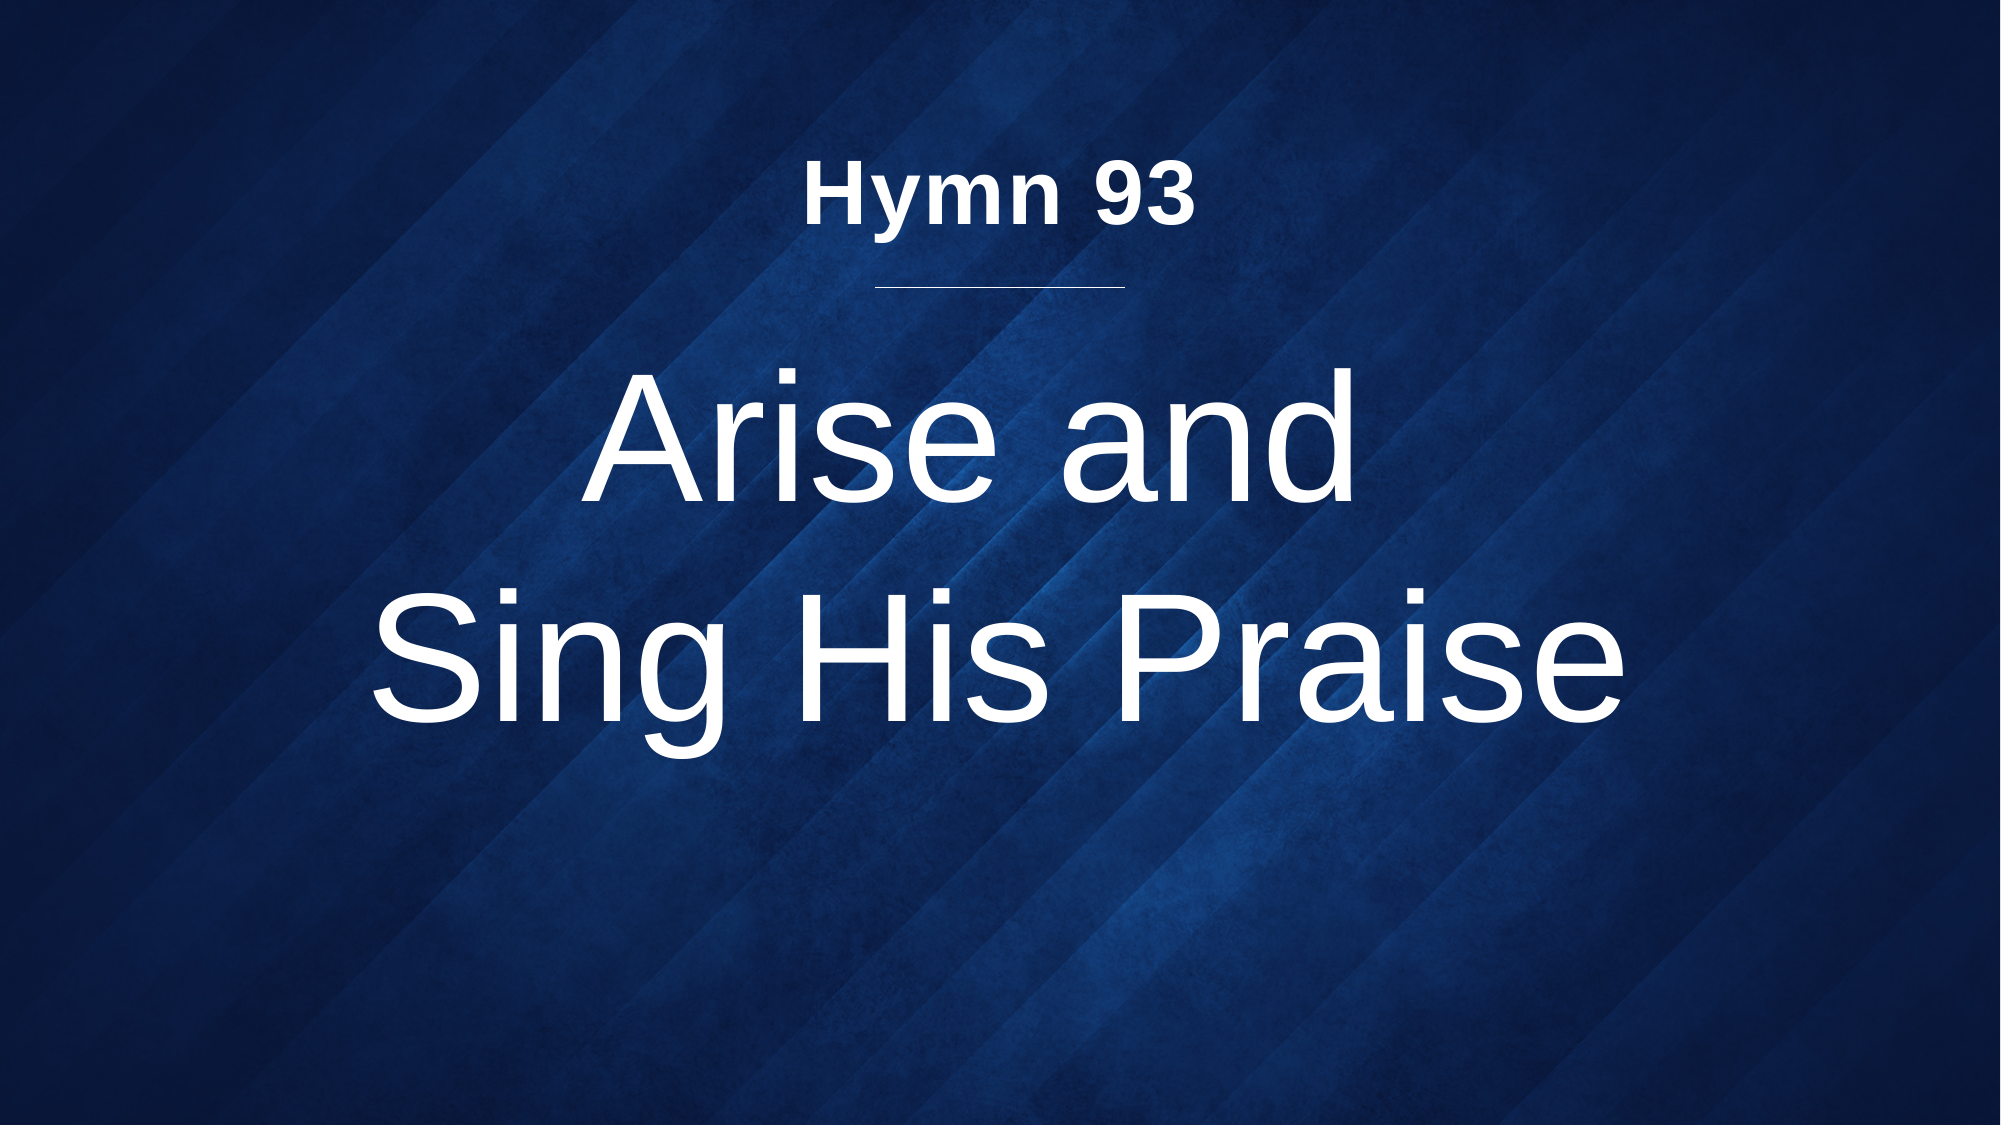

Hymn 93
# Arise and Sing His Praise